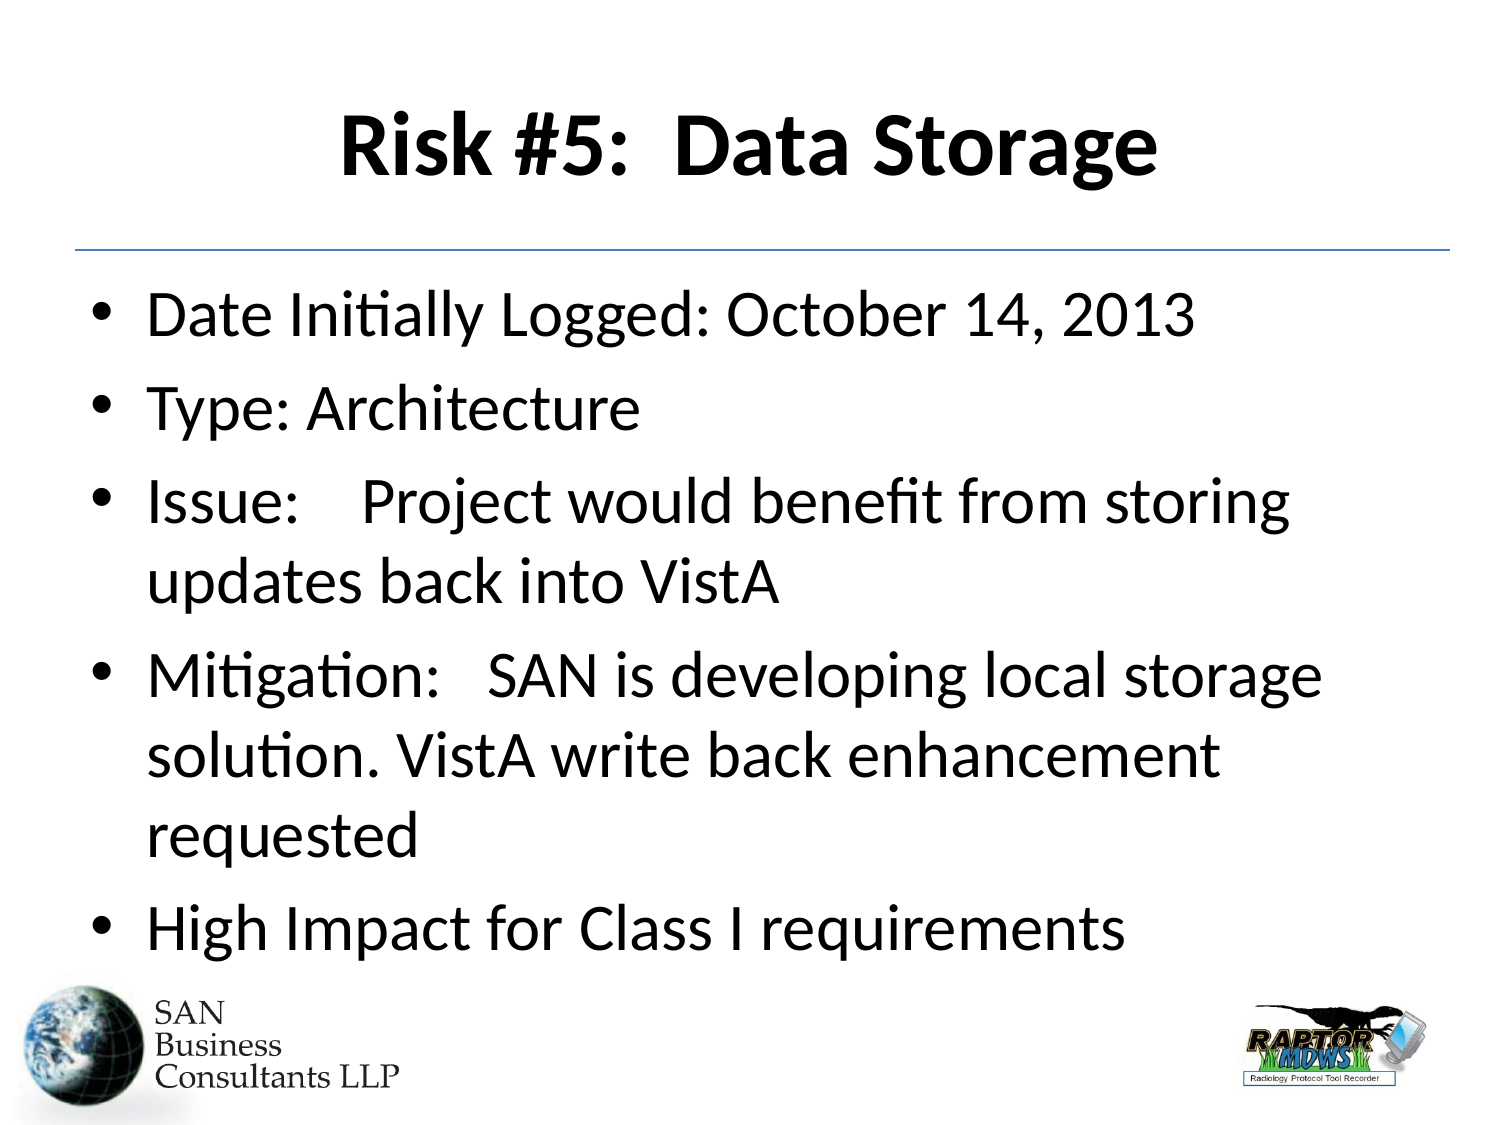

# Risk #5:  Data Storage
Date Initially Logged: October 14, 2013
Type: Architecture
Issue:    Project would benefit from storing updates back into VistA
Mitigation:   SAN is developing local storage solution. VistA write back enhancement requested
High Impact for Class I requirements